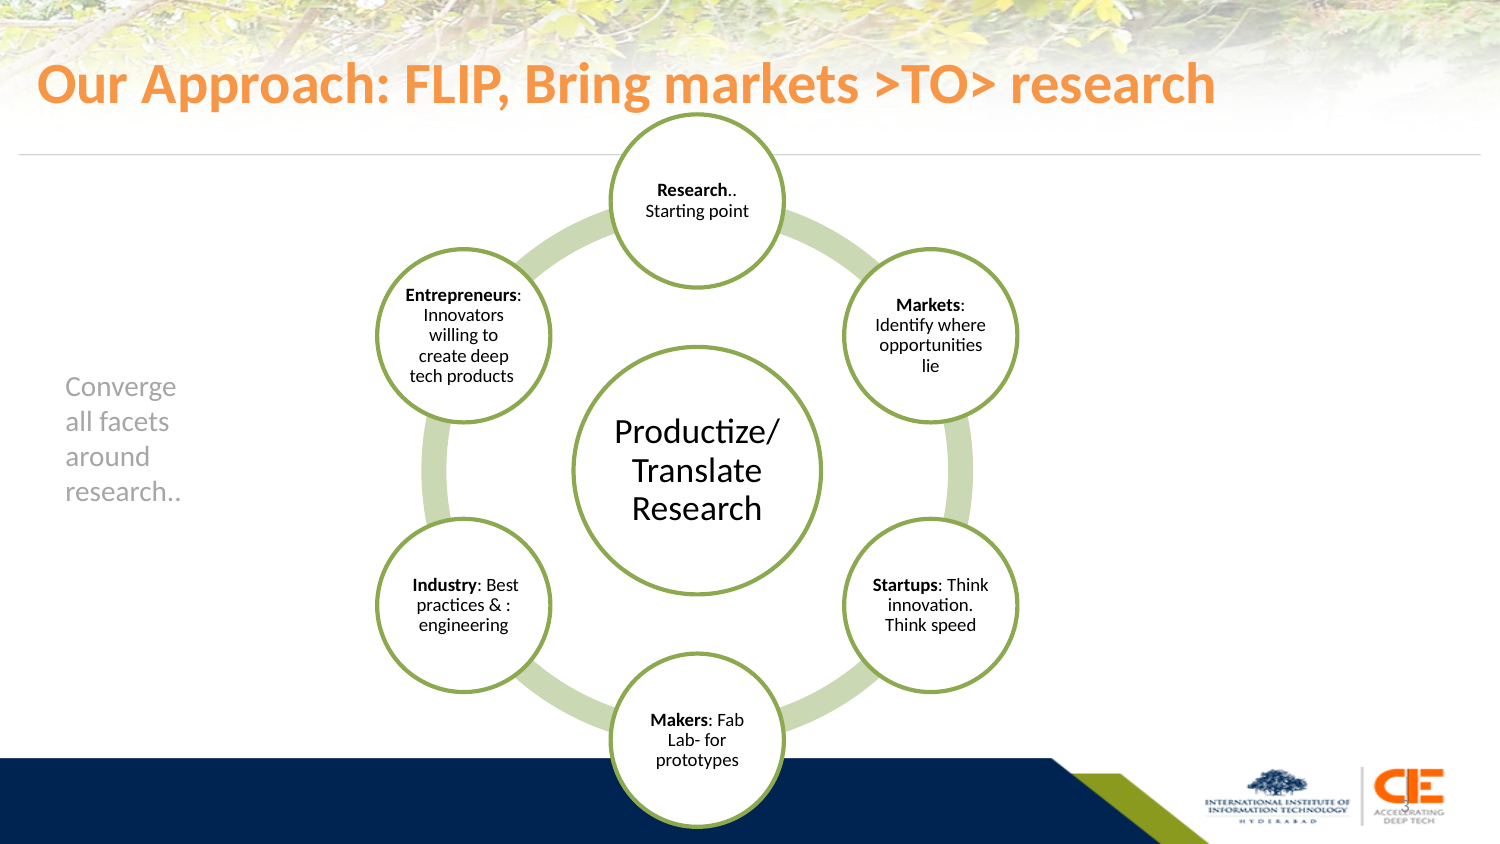

# Our Approach: FLIP, Bring markets >TO> research
Productize/ Translate Research
Research.. Starting point
Markets: Identify where opportunities lie
Startups: Think innovation. Think speed
Makers: Fab Lab- for prototypes
 Industry: Best practices & : engineering
Entrepreneurs: Innovators willing to create deep tech products
Converge all facets around research..
3